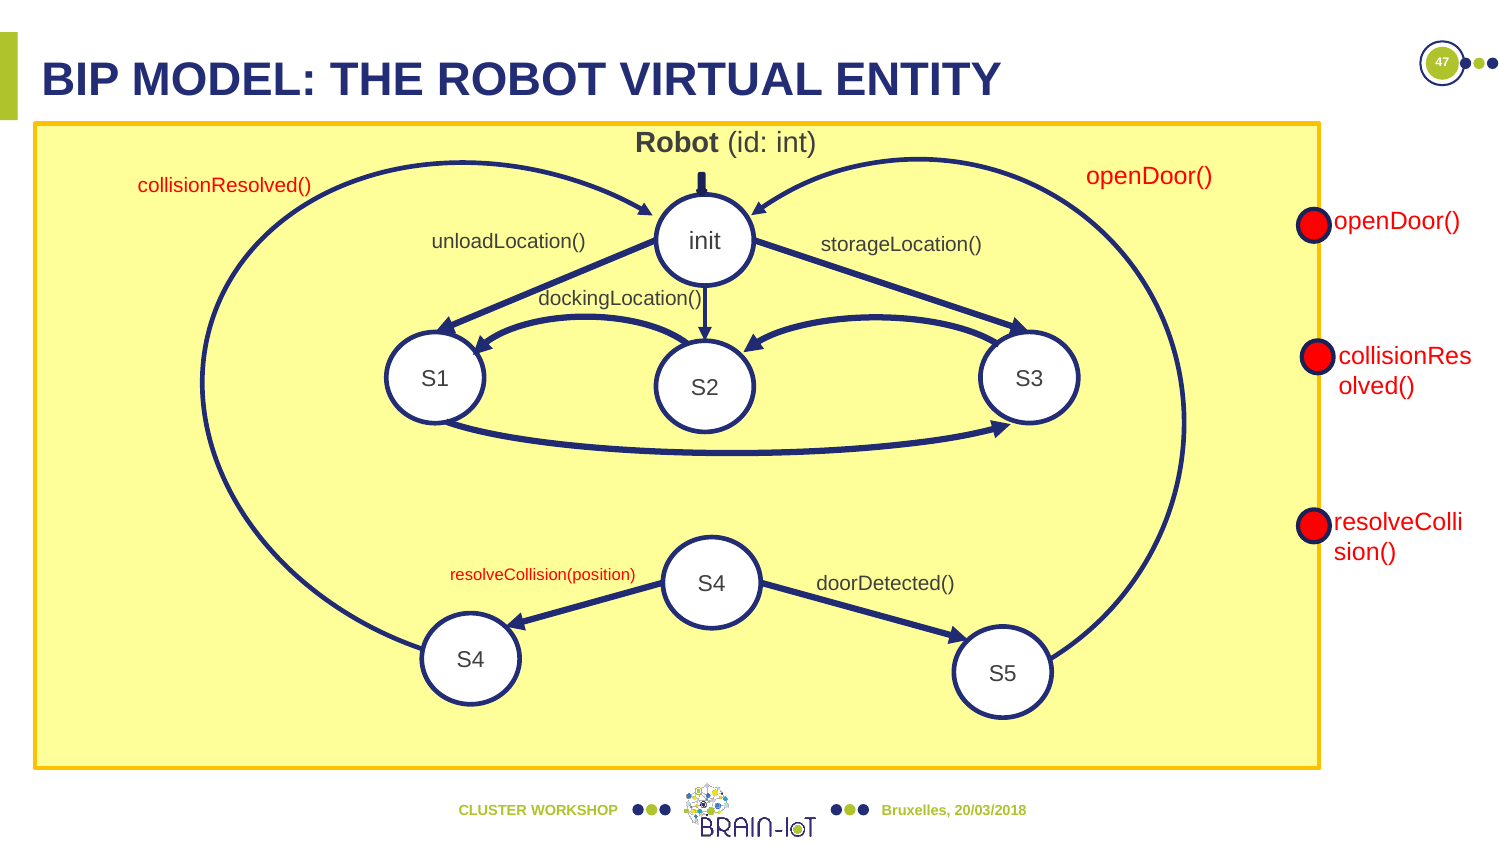

47
# Bip Model: The ROBOT virtual entity
Robot (id: int)

openDoor()

collisionResolved()

init
openDoor()

unloadLocation()
storageLocation()
dockingLocation()

S3
collisionResolved()
S1

S2
resolveCollision()

S4
resolveCollision(position)
doorDetected()
S4
S5
CLUSTER WORKSHOP
Bruxelles, 20/03/2018